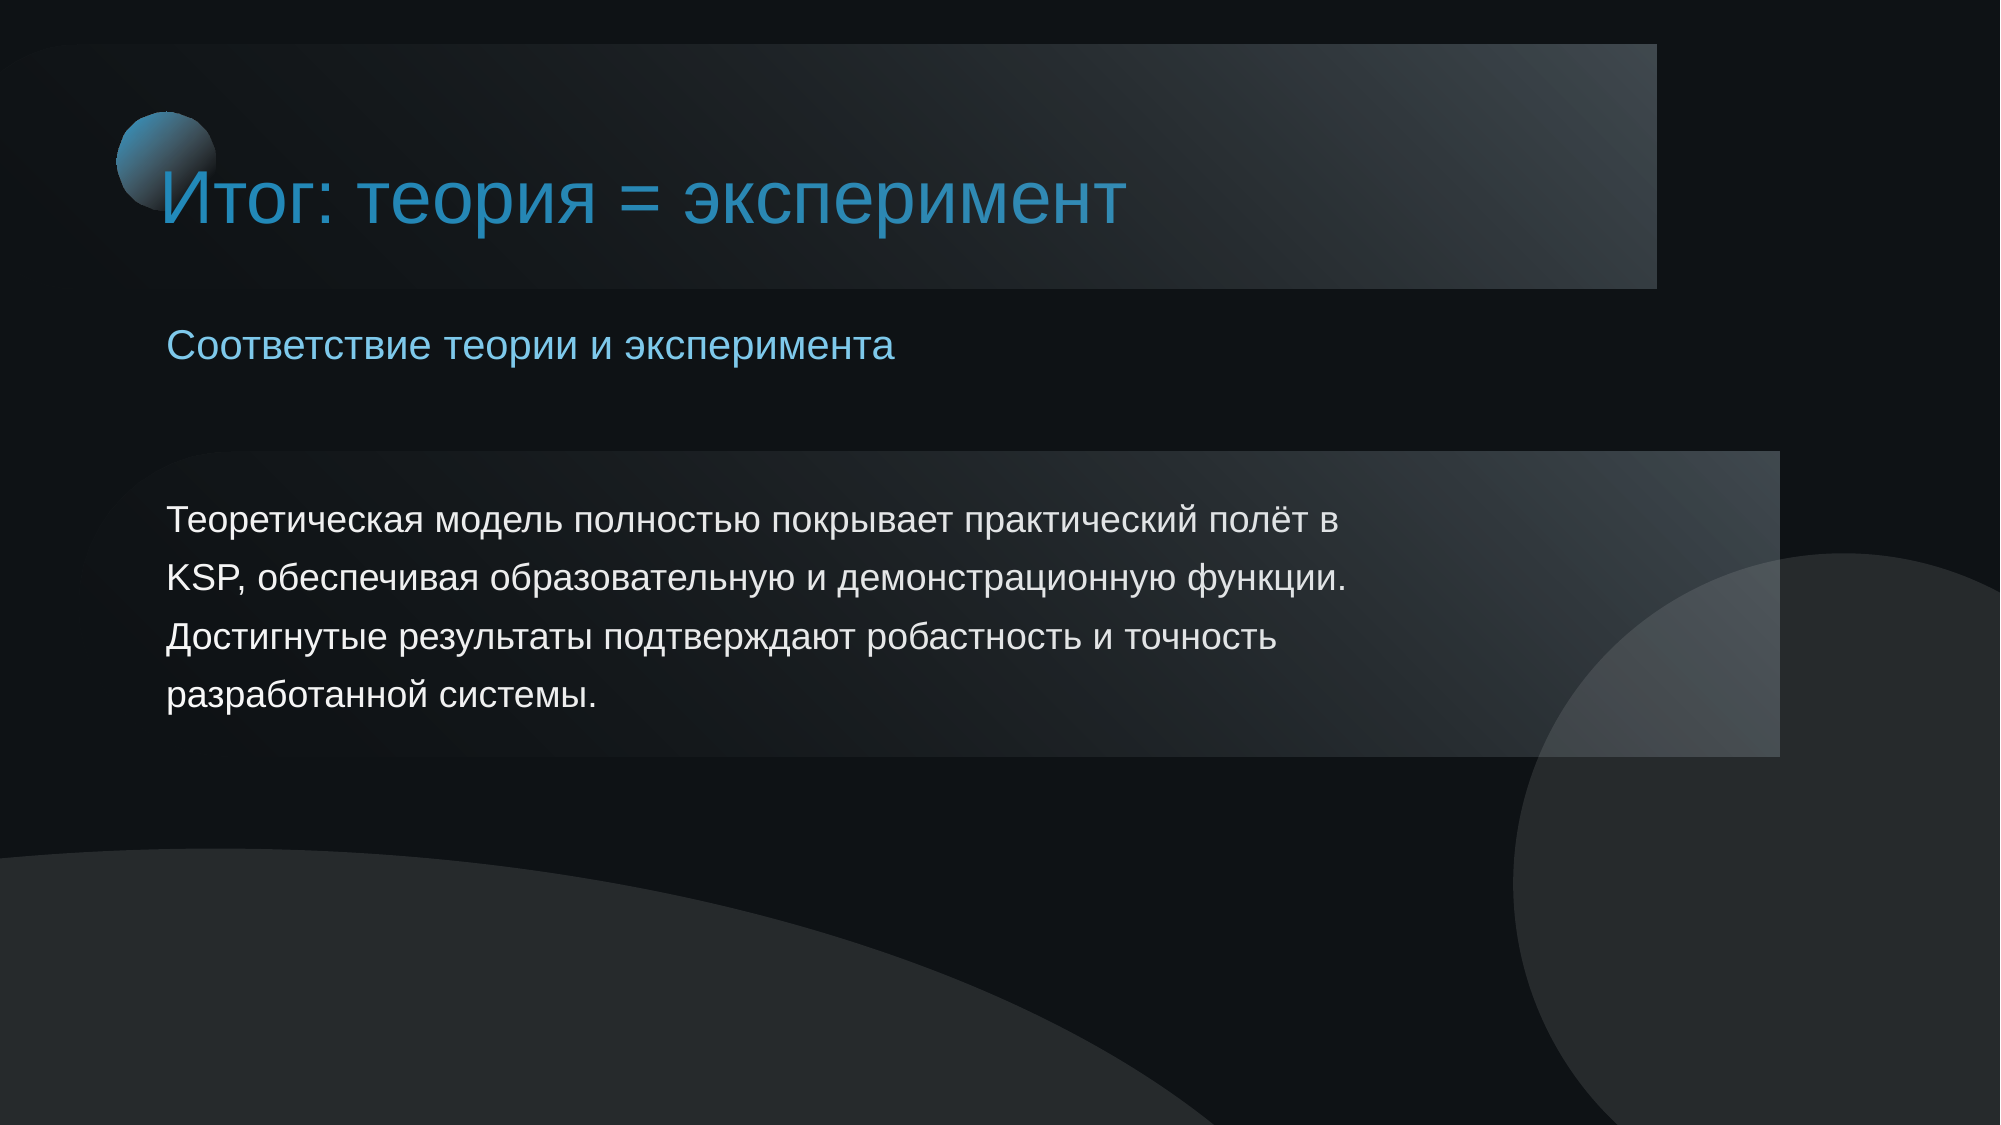

Итог: теория = эксперимент
Соответствие теории и эксперимента
Теоретическая модель полностью покрывает практический полёт в KSP, обеспечивая образовательную и демонстрационную функции. Достигнутые результаты подтверждают робастность и точность разработанной системы.